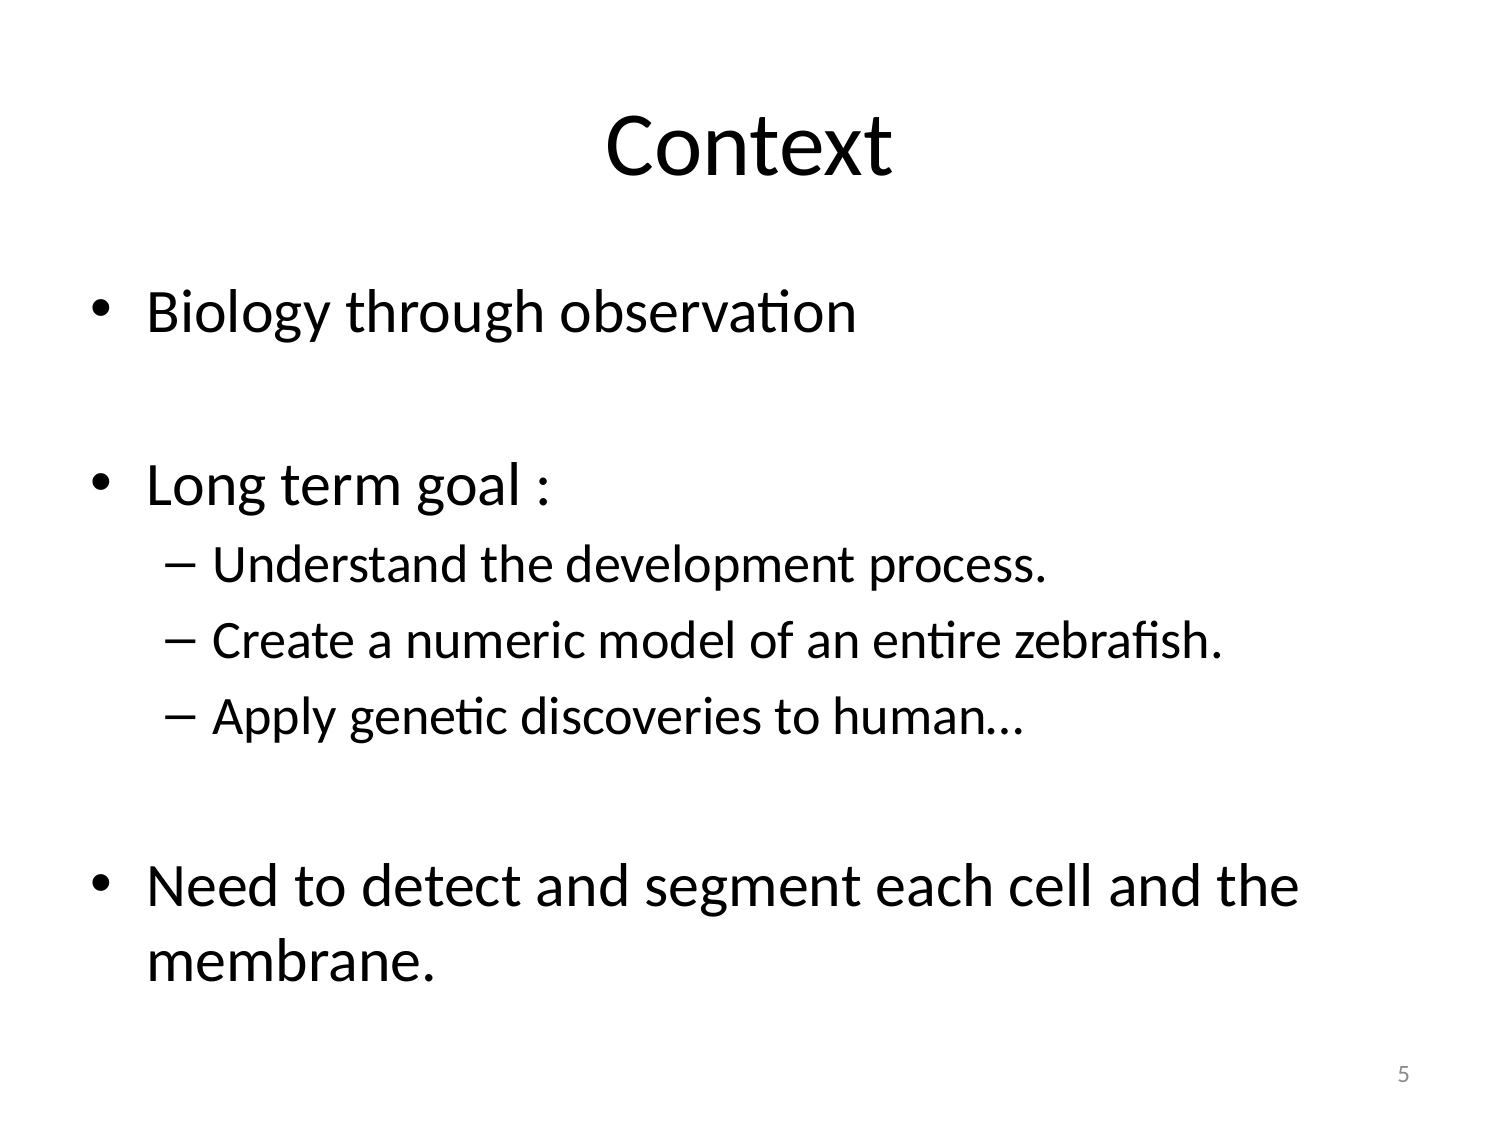

# Context
Biology through observation

Long term goal :
Understand the development process.
Create a numeric model of an entire zebrafish.
Apply genetic discoveries to human…

Need to detect and segment each cell and the  membrane.

5